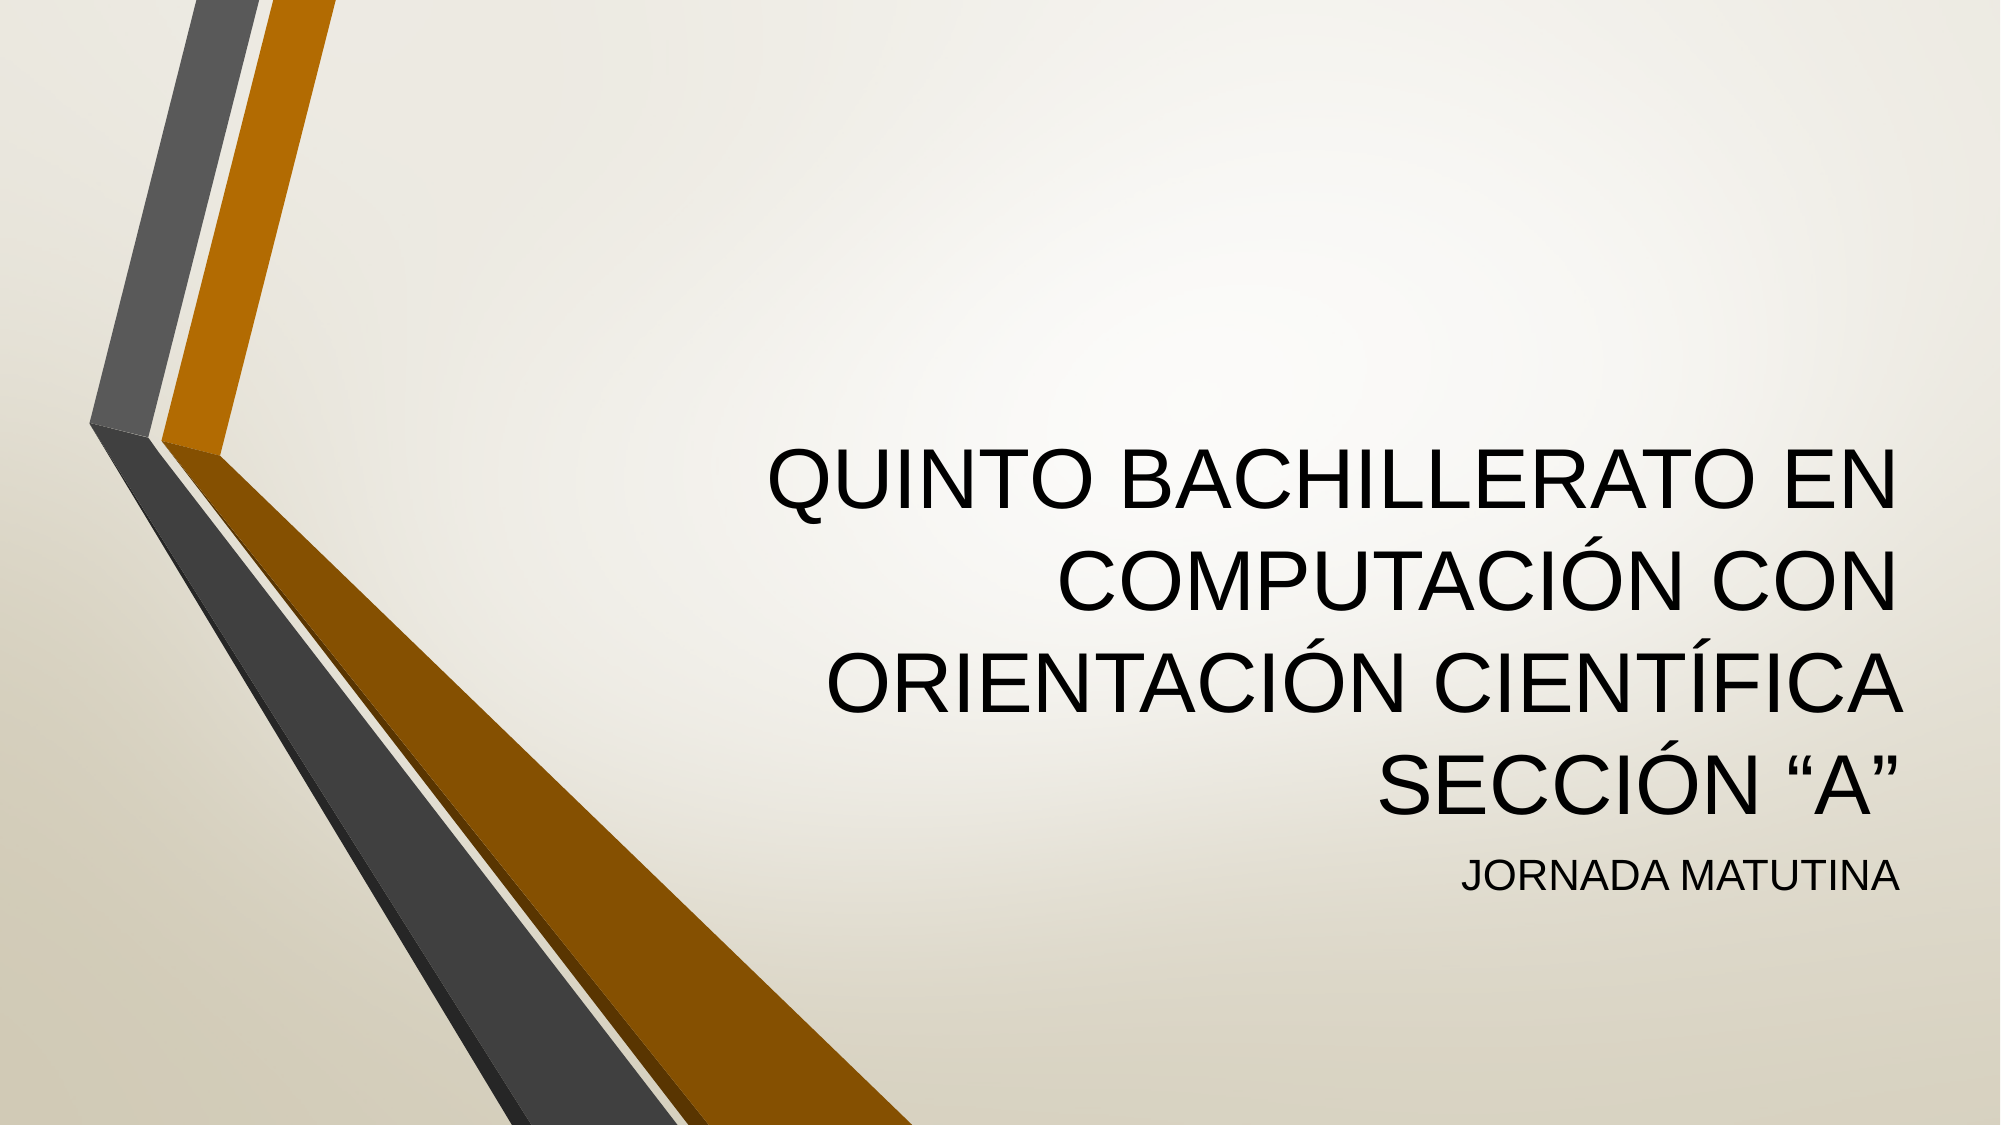

# QUINTO BACHILLERATO EN COMPUTACIÓN CON ORIENTACIÓN CIENTÍFICA SECCIÓN “A”
JORNADA MATUTINA